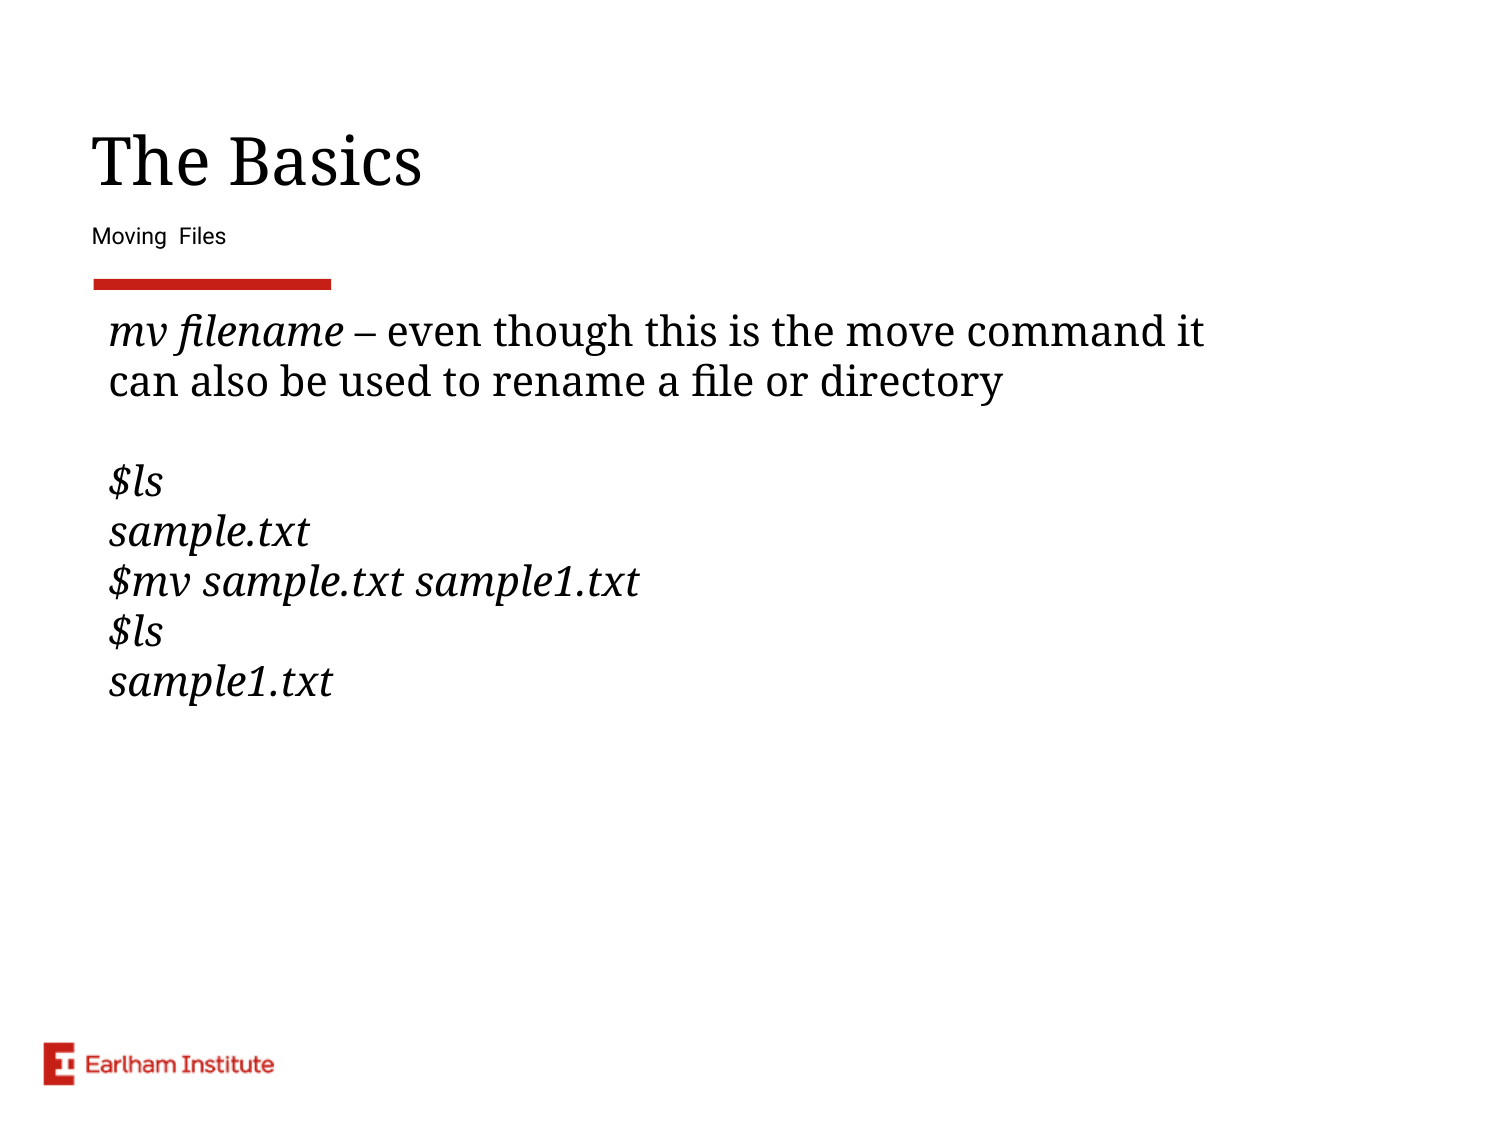

# The Basics
Moving  Files

mv filename – even though this is the move command it can also be used to rename a file or directory

$ls
sample.txt
$mv sample.txt sample1.txt
$ls
sample1.txt